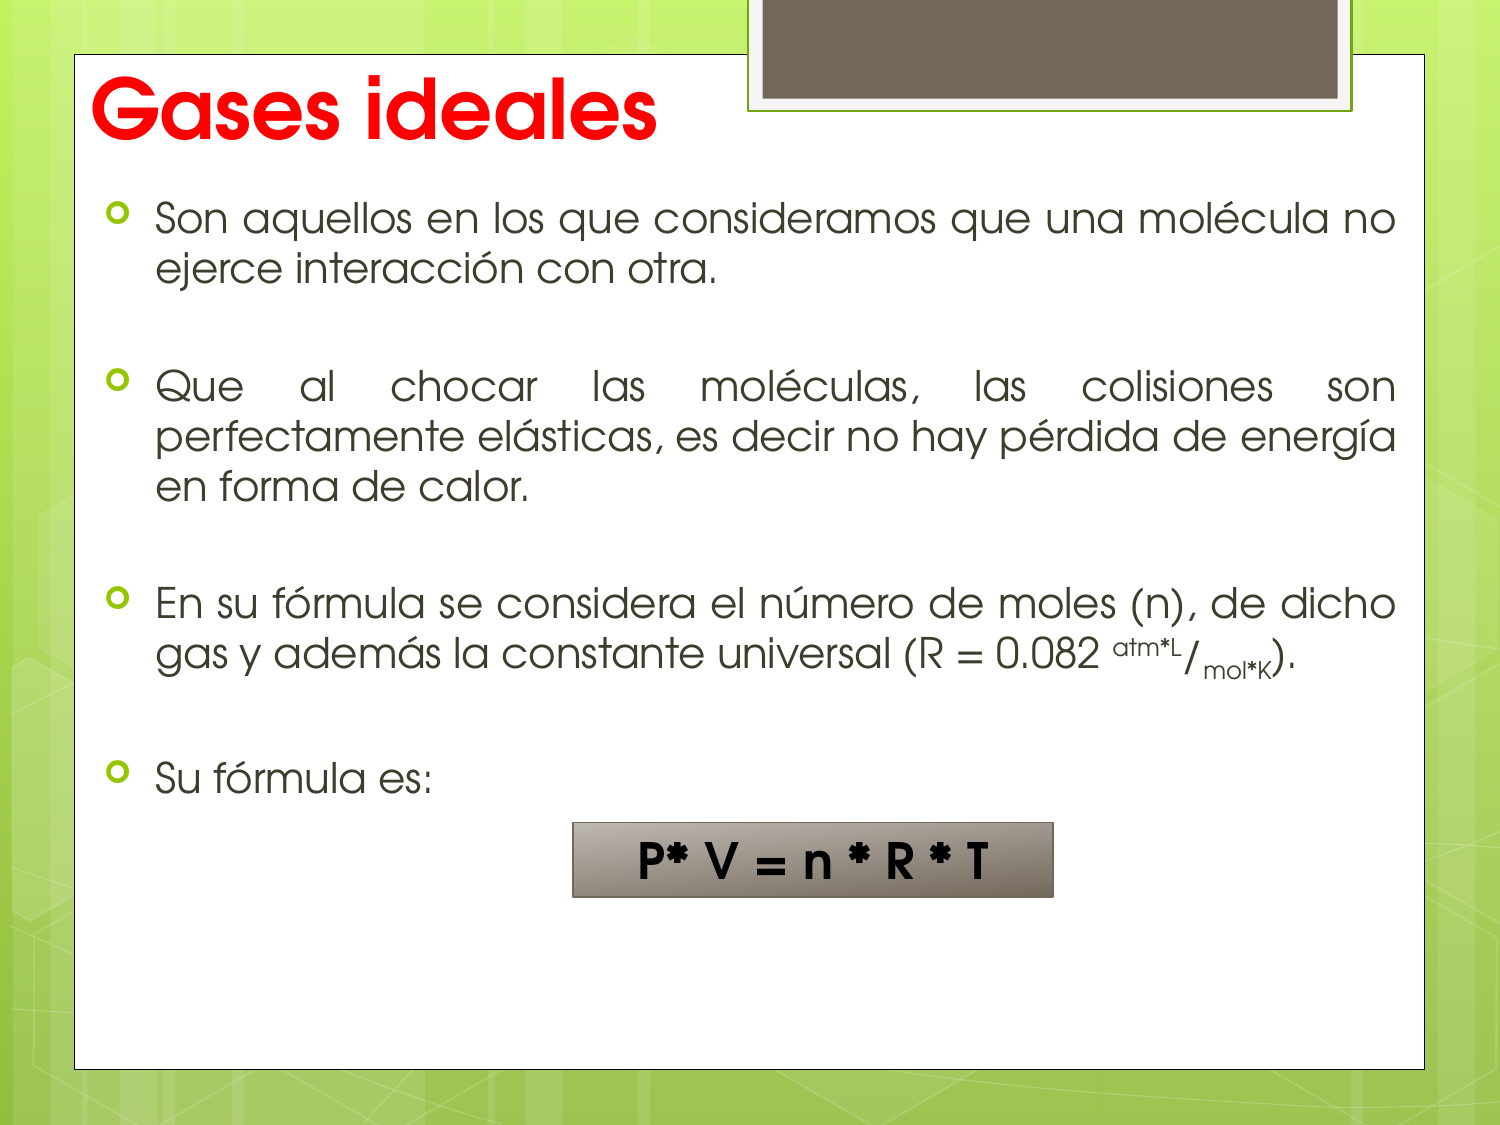

# Gases ideales
Son aquellos en los que consideramos que una molécula no ejerce interacción con otra.

Que al chocar las moléculas, las colisiones son perfectamente elásticas, es decir no hay pérdida de energía en forma de calor.

En su fórmula se considera el número de moles (n), de dicho gas y además la constante universal (R = 0.082 atm*L/mol*K).

Su fórmula es:

P* V = n * R * T